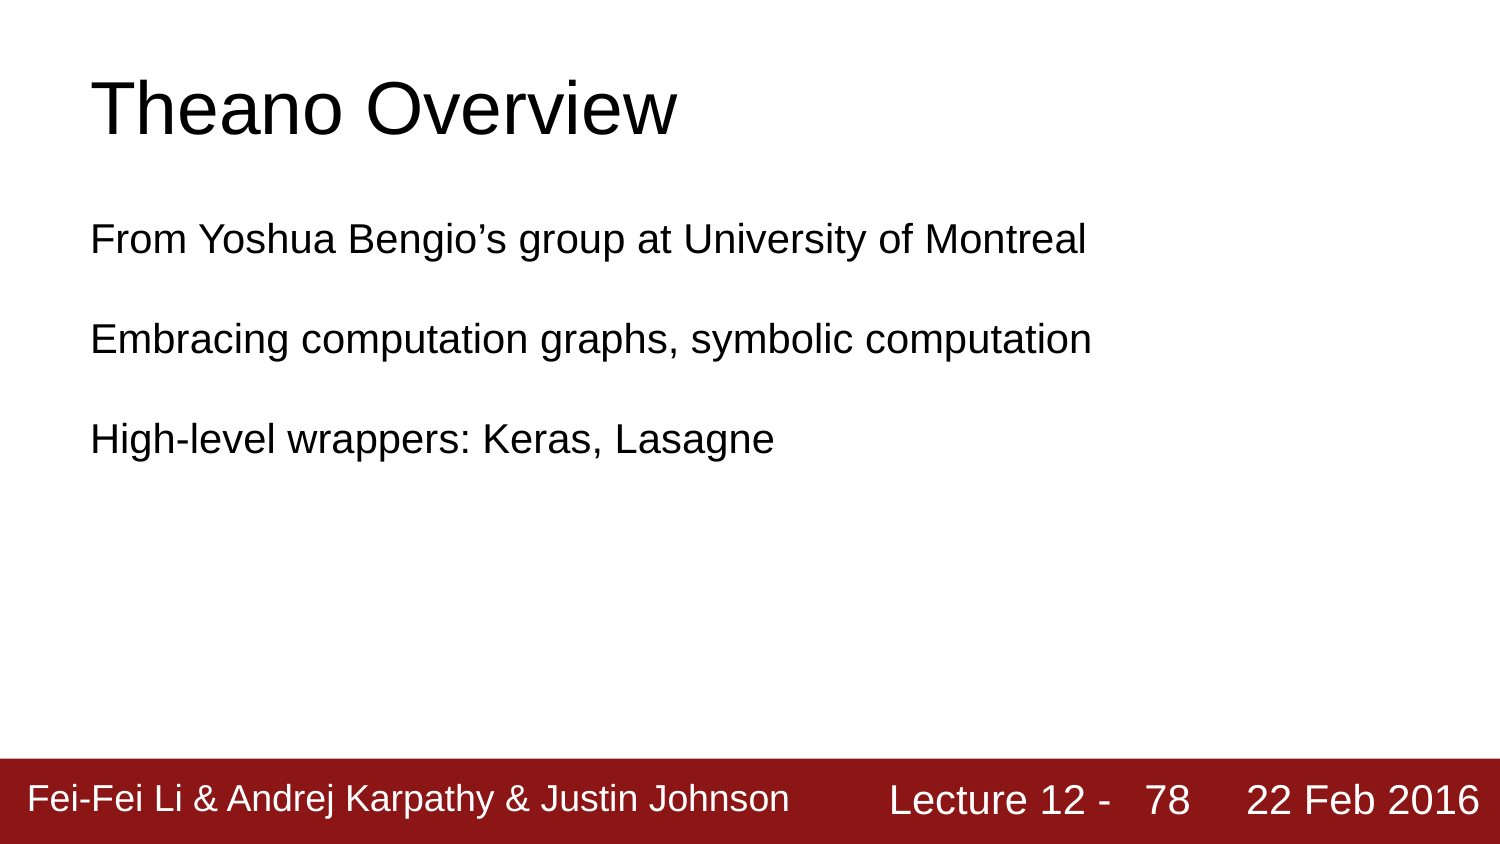

# Theano Overview
From Yoshua Bengio’s group at University of Montreal

Embracing computation graphs, symbolic computation

High-level wrappers: Keras, Lasagne
78